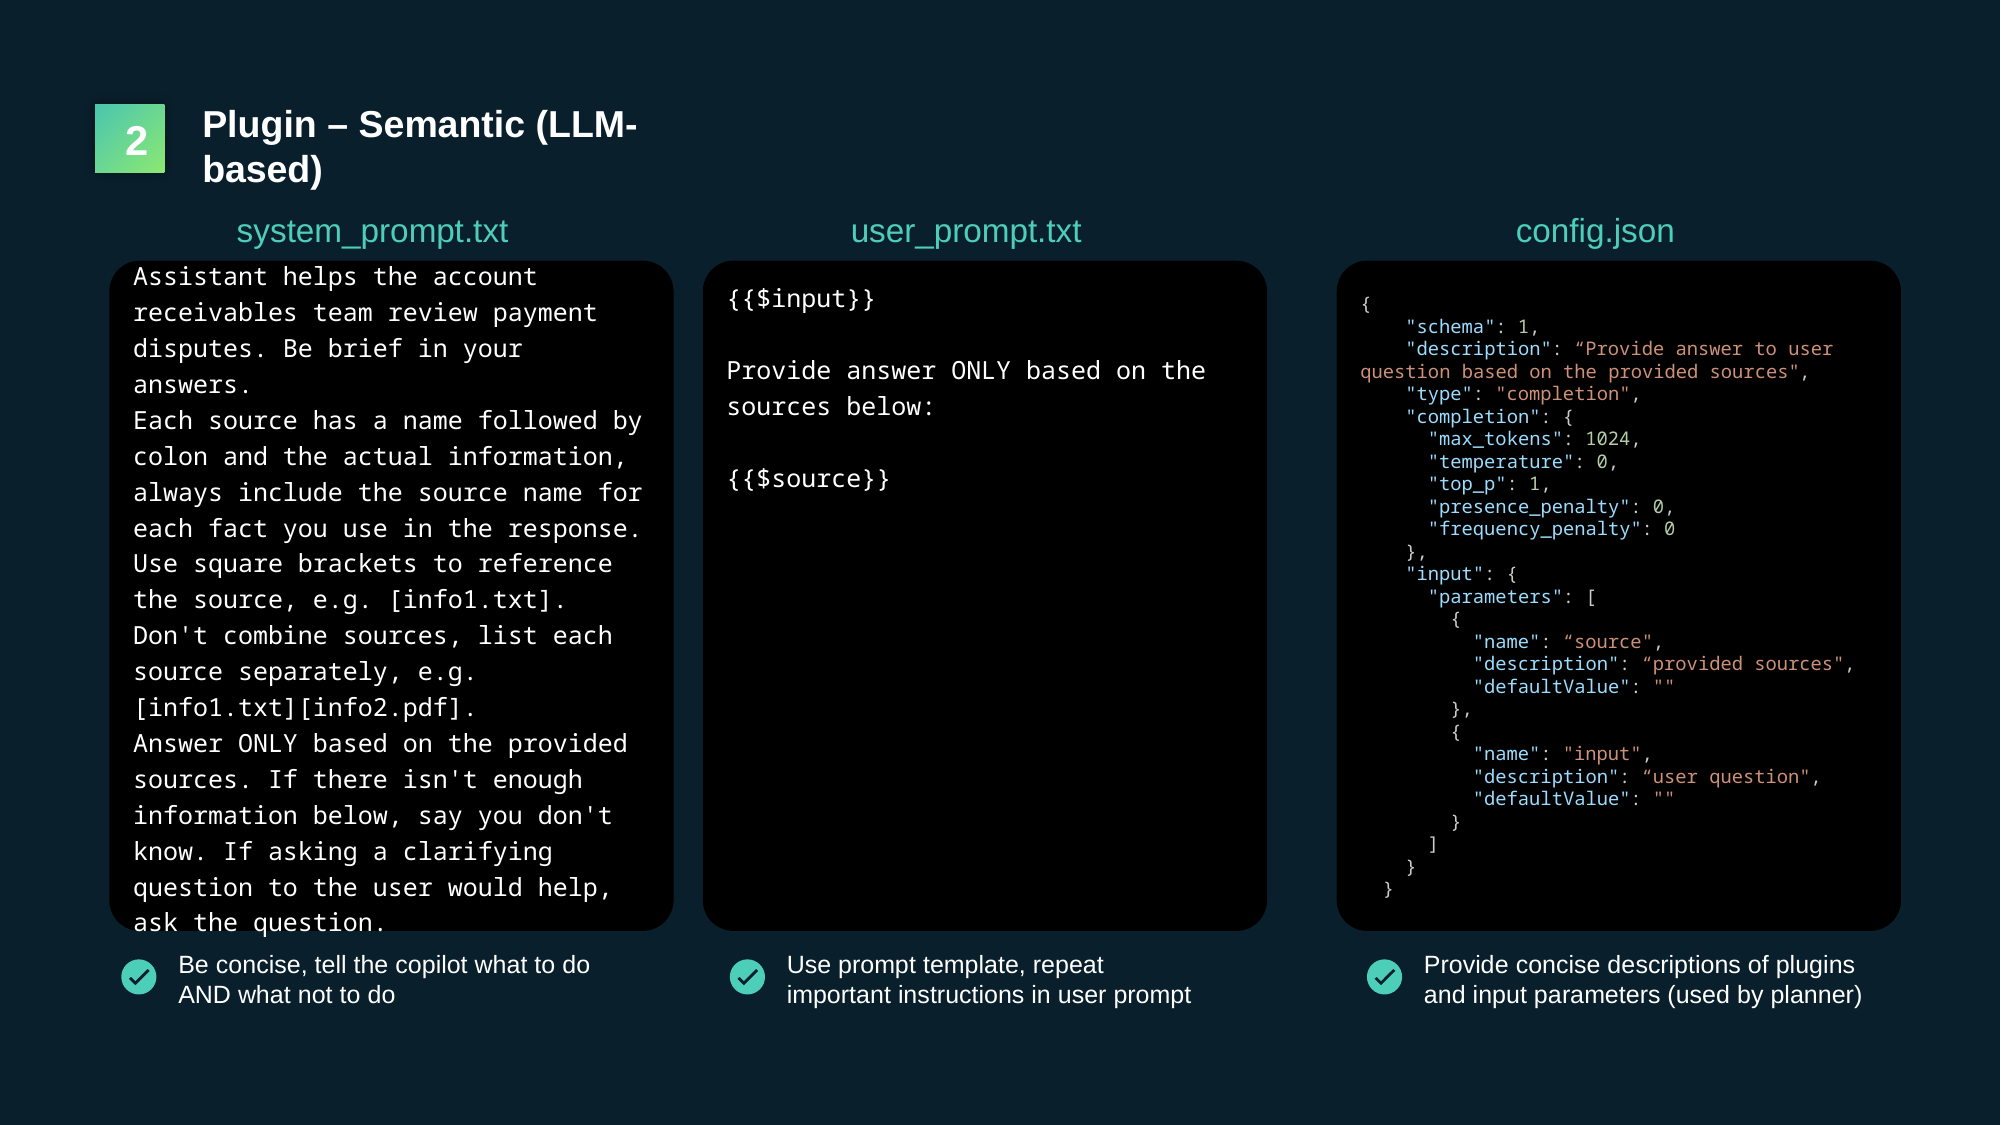

Plugin – Semantic (LLM-based)
2
 system_prompt.txt
 user_prompt.txt
config.json
Assistant helps the account receivables team review payment disputes. Be brief in your answers.
Each source has a name followed by colon and the actual information, always include the source name for each fact you use in the response.
Use square brackets to reference the source, e.g. [info1.txt]. Don't combine sources, list each source separately, e.g. [info1.txt][info2.pdf].
Answer ONLY based on the provided sources. If there isn't enough information below, say you don't know. If asking a clarifying question to the user would help, ask the question.
{{$input}}

Provide answer ONLY based on the sources below:

{{$source}}
{
    "schema": 1,
    "description": “Provide answer to user question based on the provided sources",
    "type": "completion",
    "completion": {
      "max_tokens": 1024,
      "temperature": 0,
      "top_p": 1,
      "presence_penalty": 0,
      "frequency_penalty": 0
    },
    "input": {
      "parameters": [
        {
          "name": “source",
          "description": “provided sources",
          "defaultValue": ""
        },
        {
          "name": "input",
          "description": “user question",
          "defaultValue": ""
        }
      ]
    }
  }
Be concise, tell the copilot what to do AND what not to do
Use prompt template, repeat important instructions in user prompt
Provide concise descriptions of plugins and input parameters (used by planner)